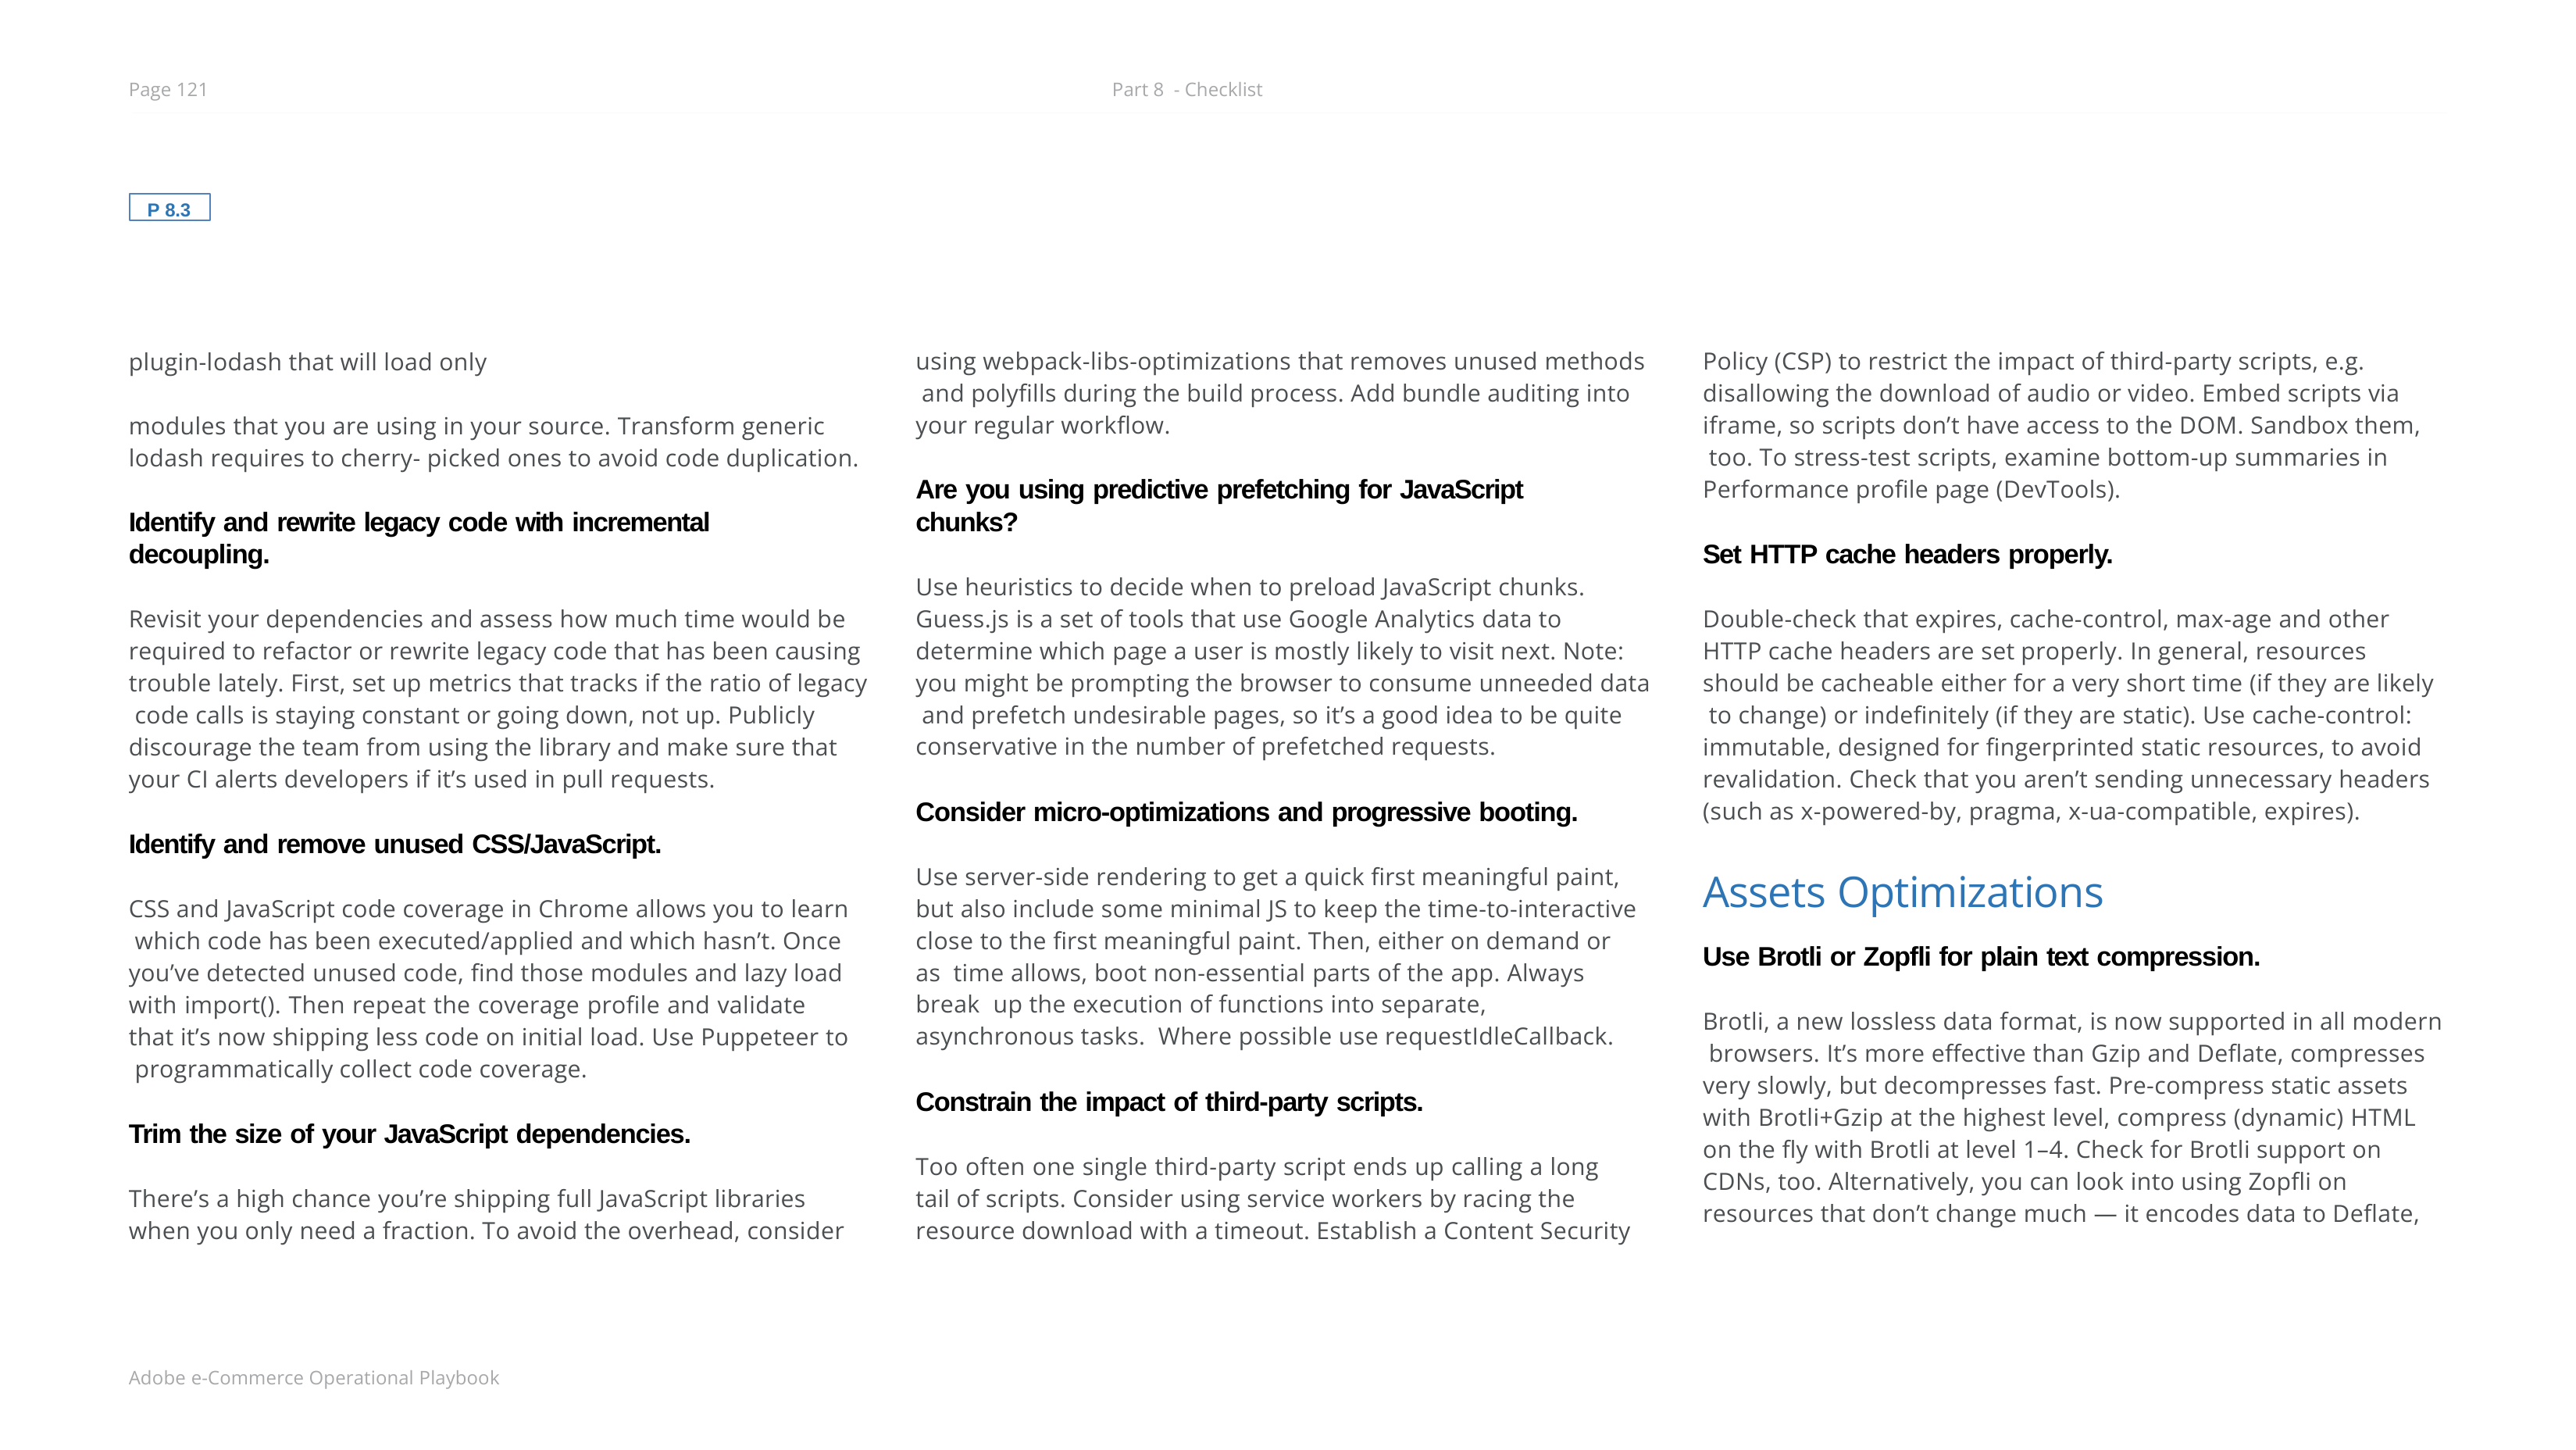

Page 121
Part 8  - Checklist
P 8.3
Policy (CSP) to restrict the impact of third-party scripts, e.g.  disallowing the download of audio or video. Embed scripts via  iframe, so scripts don’t have access to the DOM. Sandbox them,  too. To stress-test scripts, examine bottom-up summaries in  Performance profile page (DevTools).
using webpack-libs-optimizations that removes unused methods  and polyfills during the build process. Add bundle auditing into  your regular workflow.
plugin-lodash that will load only
modules that you are using in your source. Transform generic  lodash requires to cherry- picked ones to avoid code duplication.
Are you using predictive prefetching for JavaScript  chunks?
Identify and rewrite legacy code with incremental  decoupling.
Set HTTP cache headers properly.
Use heuristics to decide when to preload JavaScript chunks.  Guess.js is a set of tools that use Google Analytics data to  determine which page a user is mostly likely to visit next. Note:  you might be prompting the browser to consume unneeded data  and prefetch undesirable pages, so it’s a good idea to be quite  conservative in the number of prefetched requests.
Revisit your dependencies and assess how much time would be  required to refactor or rewrite legacy code that has been causing  trouble lately. First, set up metrics that tracks if the ratio of legacy  code calls is staying constant or going down, not up. Publicly  discourage the team from using the library and make sure that  your CI alerts developers if it’s used in pull requests.
Double-check that expires, cache-control, max-age and other  HTTP cache headers are set properly. In general, resources  should be cacheable either for a very short time (if they are likely  to change) or indefinitely (if they are static). Use cache-control:  immutable, designed for fingerprinted static resources, to avoid  revalidation. Check that you aren’t sending unnecessary headers  (such as x-powered-by, pragma, x-ua-compatible, expires).
Consider micro-optimizations and progressive booting.
Identify and remove unused CSS/JavaScript.
Use server-side rendering to get a quick first meaningful paint,  but also include some minimal JS to keep the time-to-interactive  close to the first meaningful paint. Then, either on demand or as  time allows, boot non-essential parts of the app. Always break  up the execution of functions into separate, asynchronous tasks.  Where possible use requestIdleCallback.
Assets Optimizations
Use Brotli or Zopfli for plain text compression.
CSS and JavaScript code coverage in Chrome allows you to learn  which code has been executed/applied and which hasn’t. Once  you’ve detected unused code, find those modules and lazy load  with import(). Then repeat the coverage profile and validate  that it’s now shipping less code on initial load. Use Puppeteer to  programmatically collect code coverage.
Brotli, a new lossless data format, is now supported in all modern  browsers. It’s more effective than Gzip and Deflate, compresses  very slowly, but decompresses fast. Pre-compress static assets  with Brotli+Gzip at the highest level, compress (dynamic) HTML  on the fly with Brotli at level 1–4. Check for Brotli support on  CDNs, too. Alternatively, you can look into using Zopfli on  resources that don’t change much — it encodes data to Deflate,
Constrain the impact of third-party scripts.
Trim the size of your JavaScript dependencies.
Too often one single third-party script ends up calling a long  tail of scripts. Consider using service workers by racing the  resource download with a timeout. Establish a Content Security
There’s a high chance you’re shipping full JavaScript libraries  when you only need a fraction. To avoid the overhead, consider
Adobe e-Commerce Operational Playbook